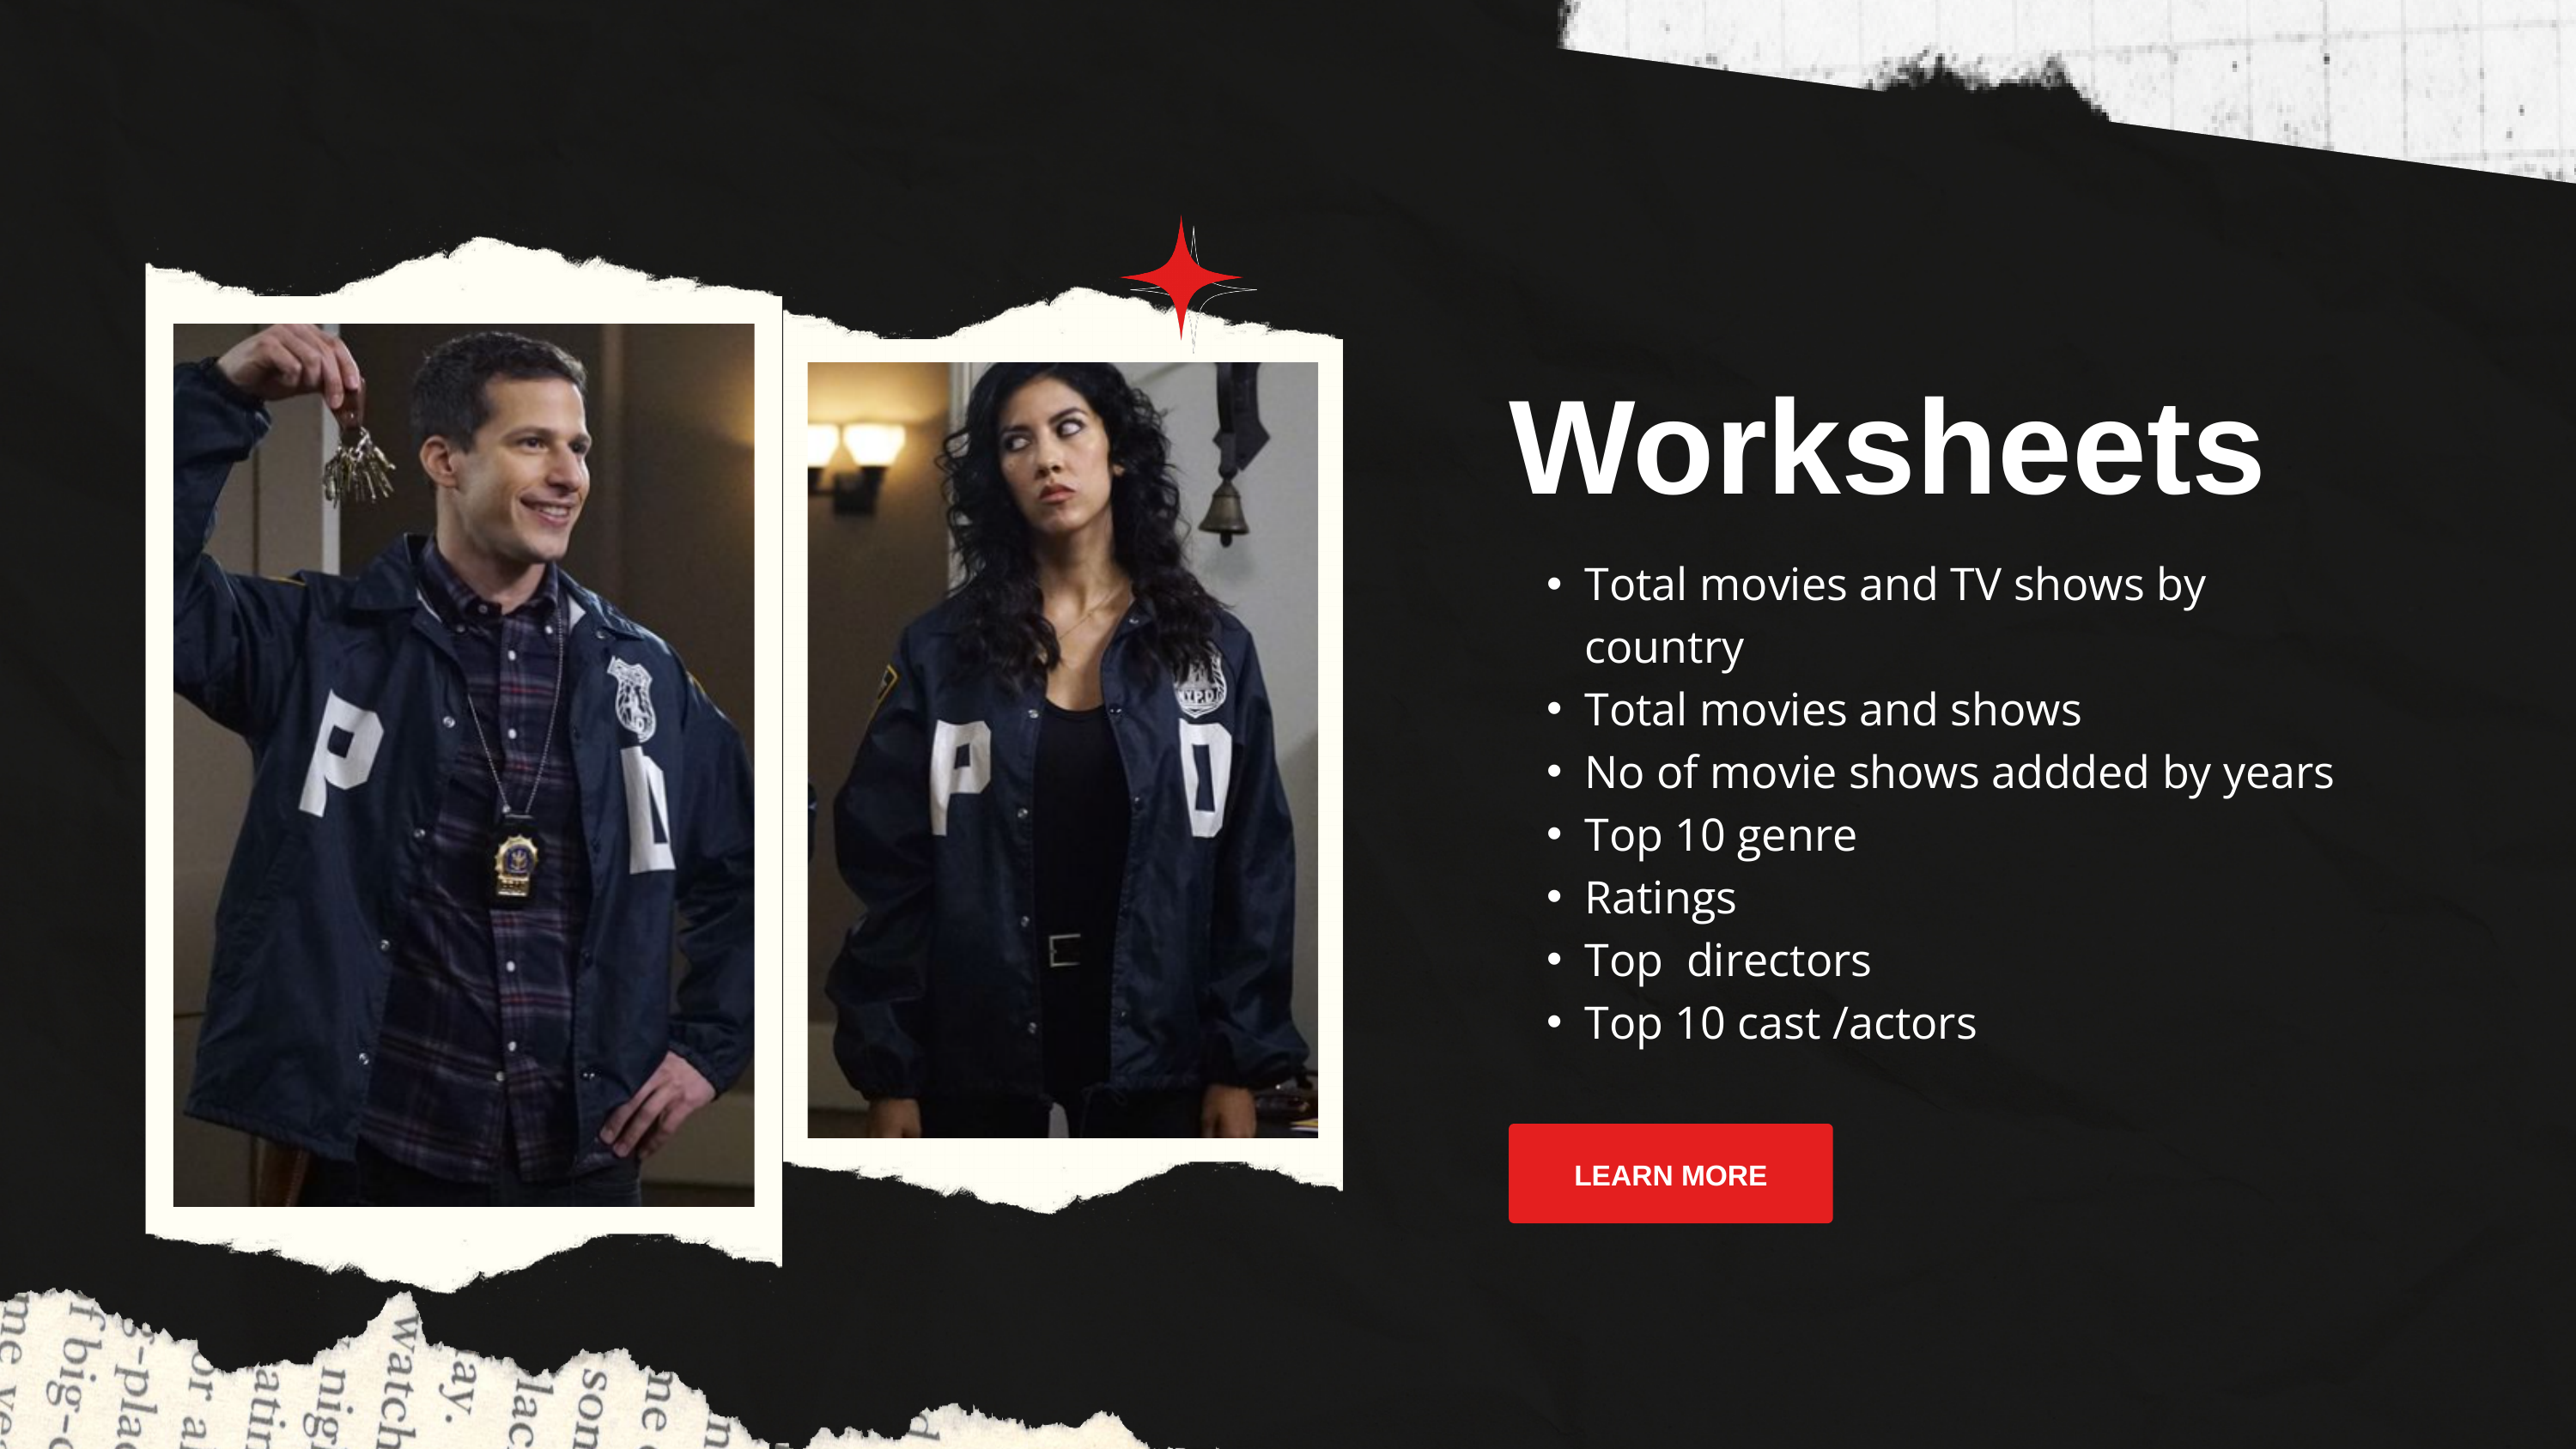

Worksheets
Total movies and TV shows by country
Total movies and shows
No of movie shows addded by years
Top 10 genre
Ratings
Top  directors
Top 10 cast /actors

LEARN MORE